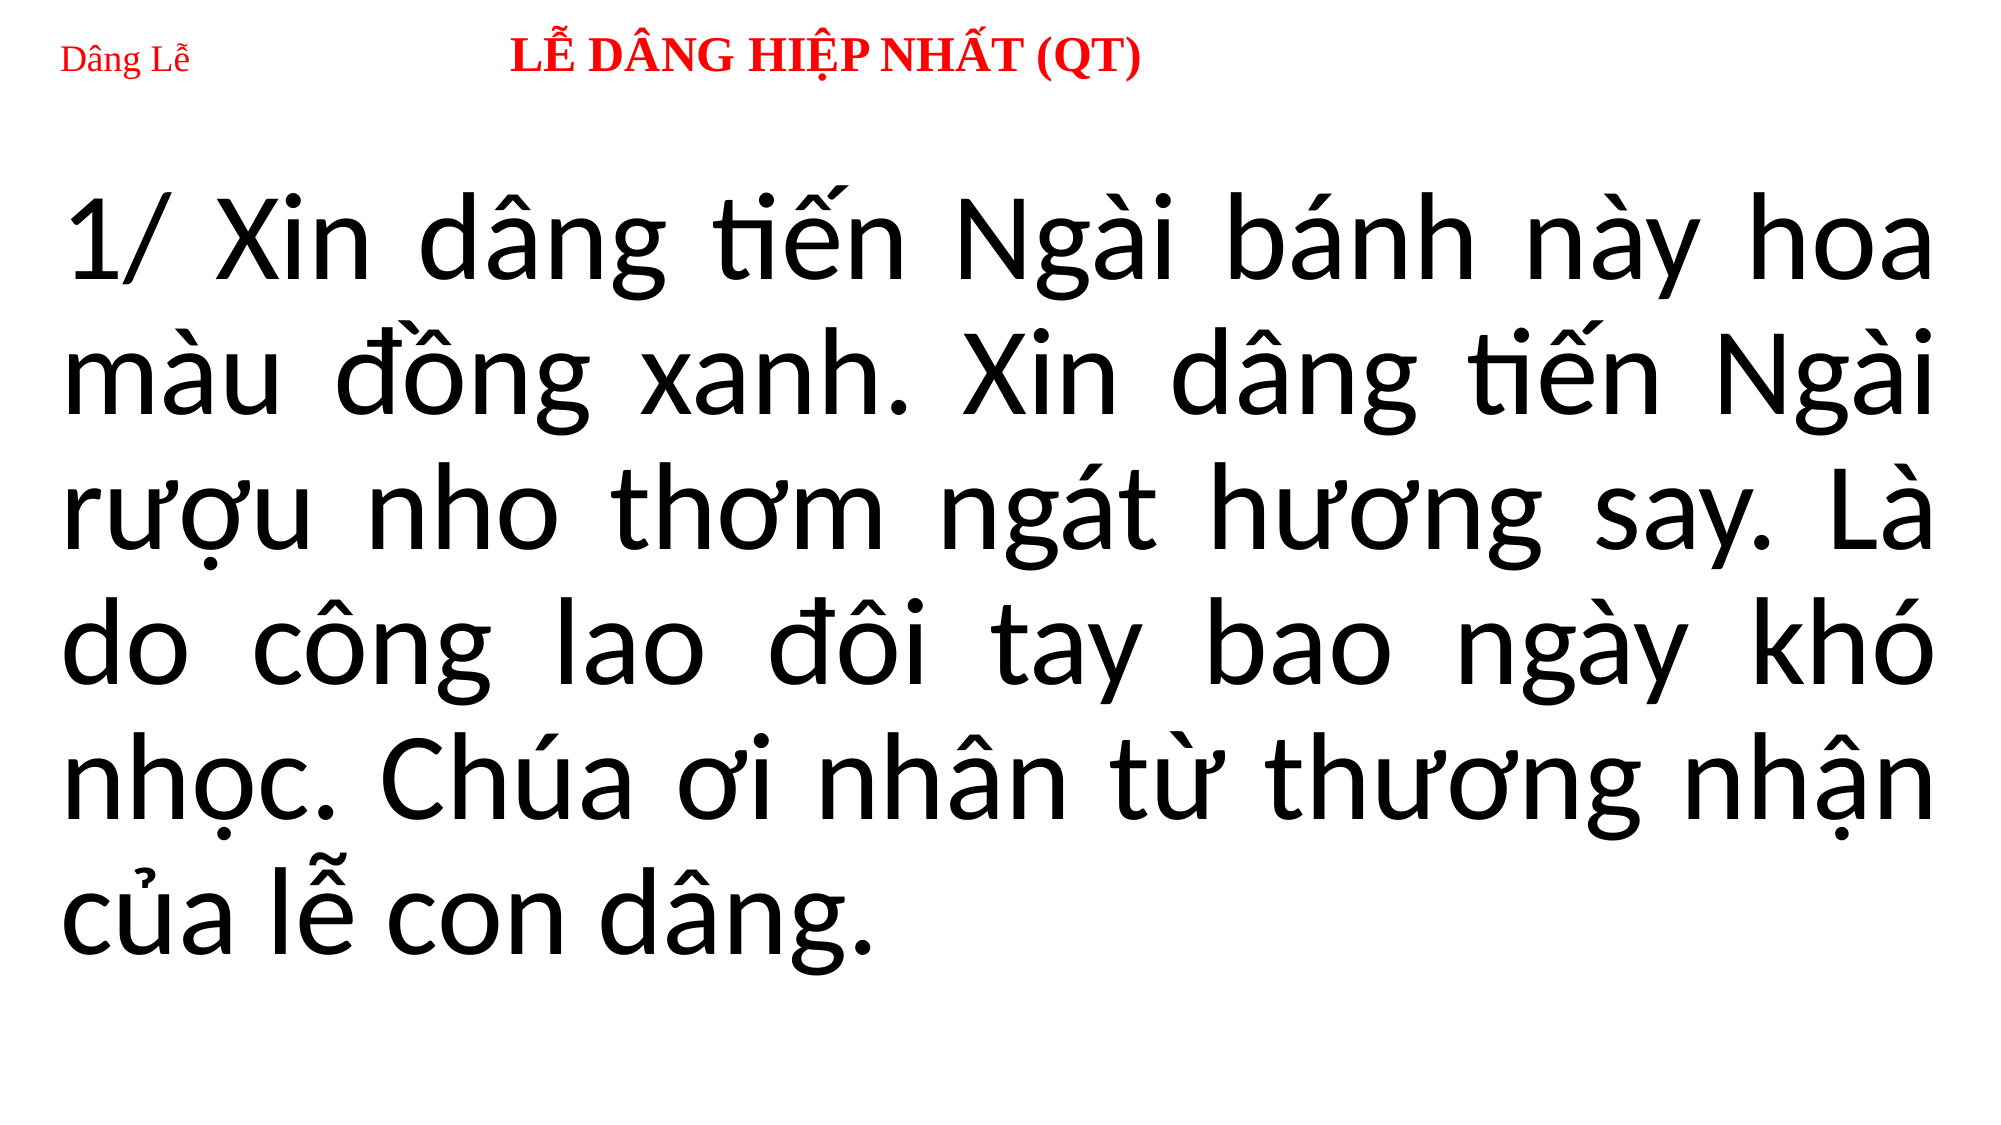

# Dâng Lễ                            	LỄ DÂNG HIỆP NHẤT (QT)
1/ Xin dâng tiến Ngài bánh này hoa màu đồng xanh. Xin dâng tiến Ngài rượu nho thơm ngát hương say. Là do công lao đôi tay bao ngày khó nhọc. Chúa ơi nhân từ thương nhận của lễ con dâng.